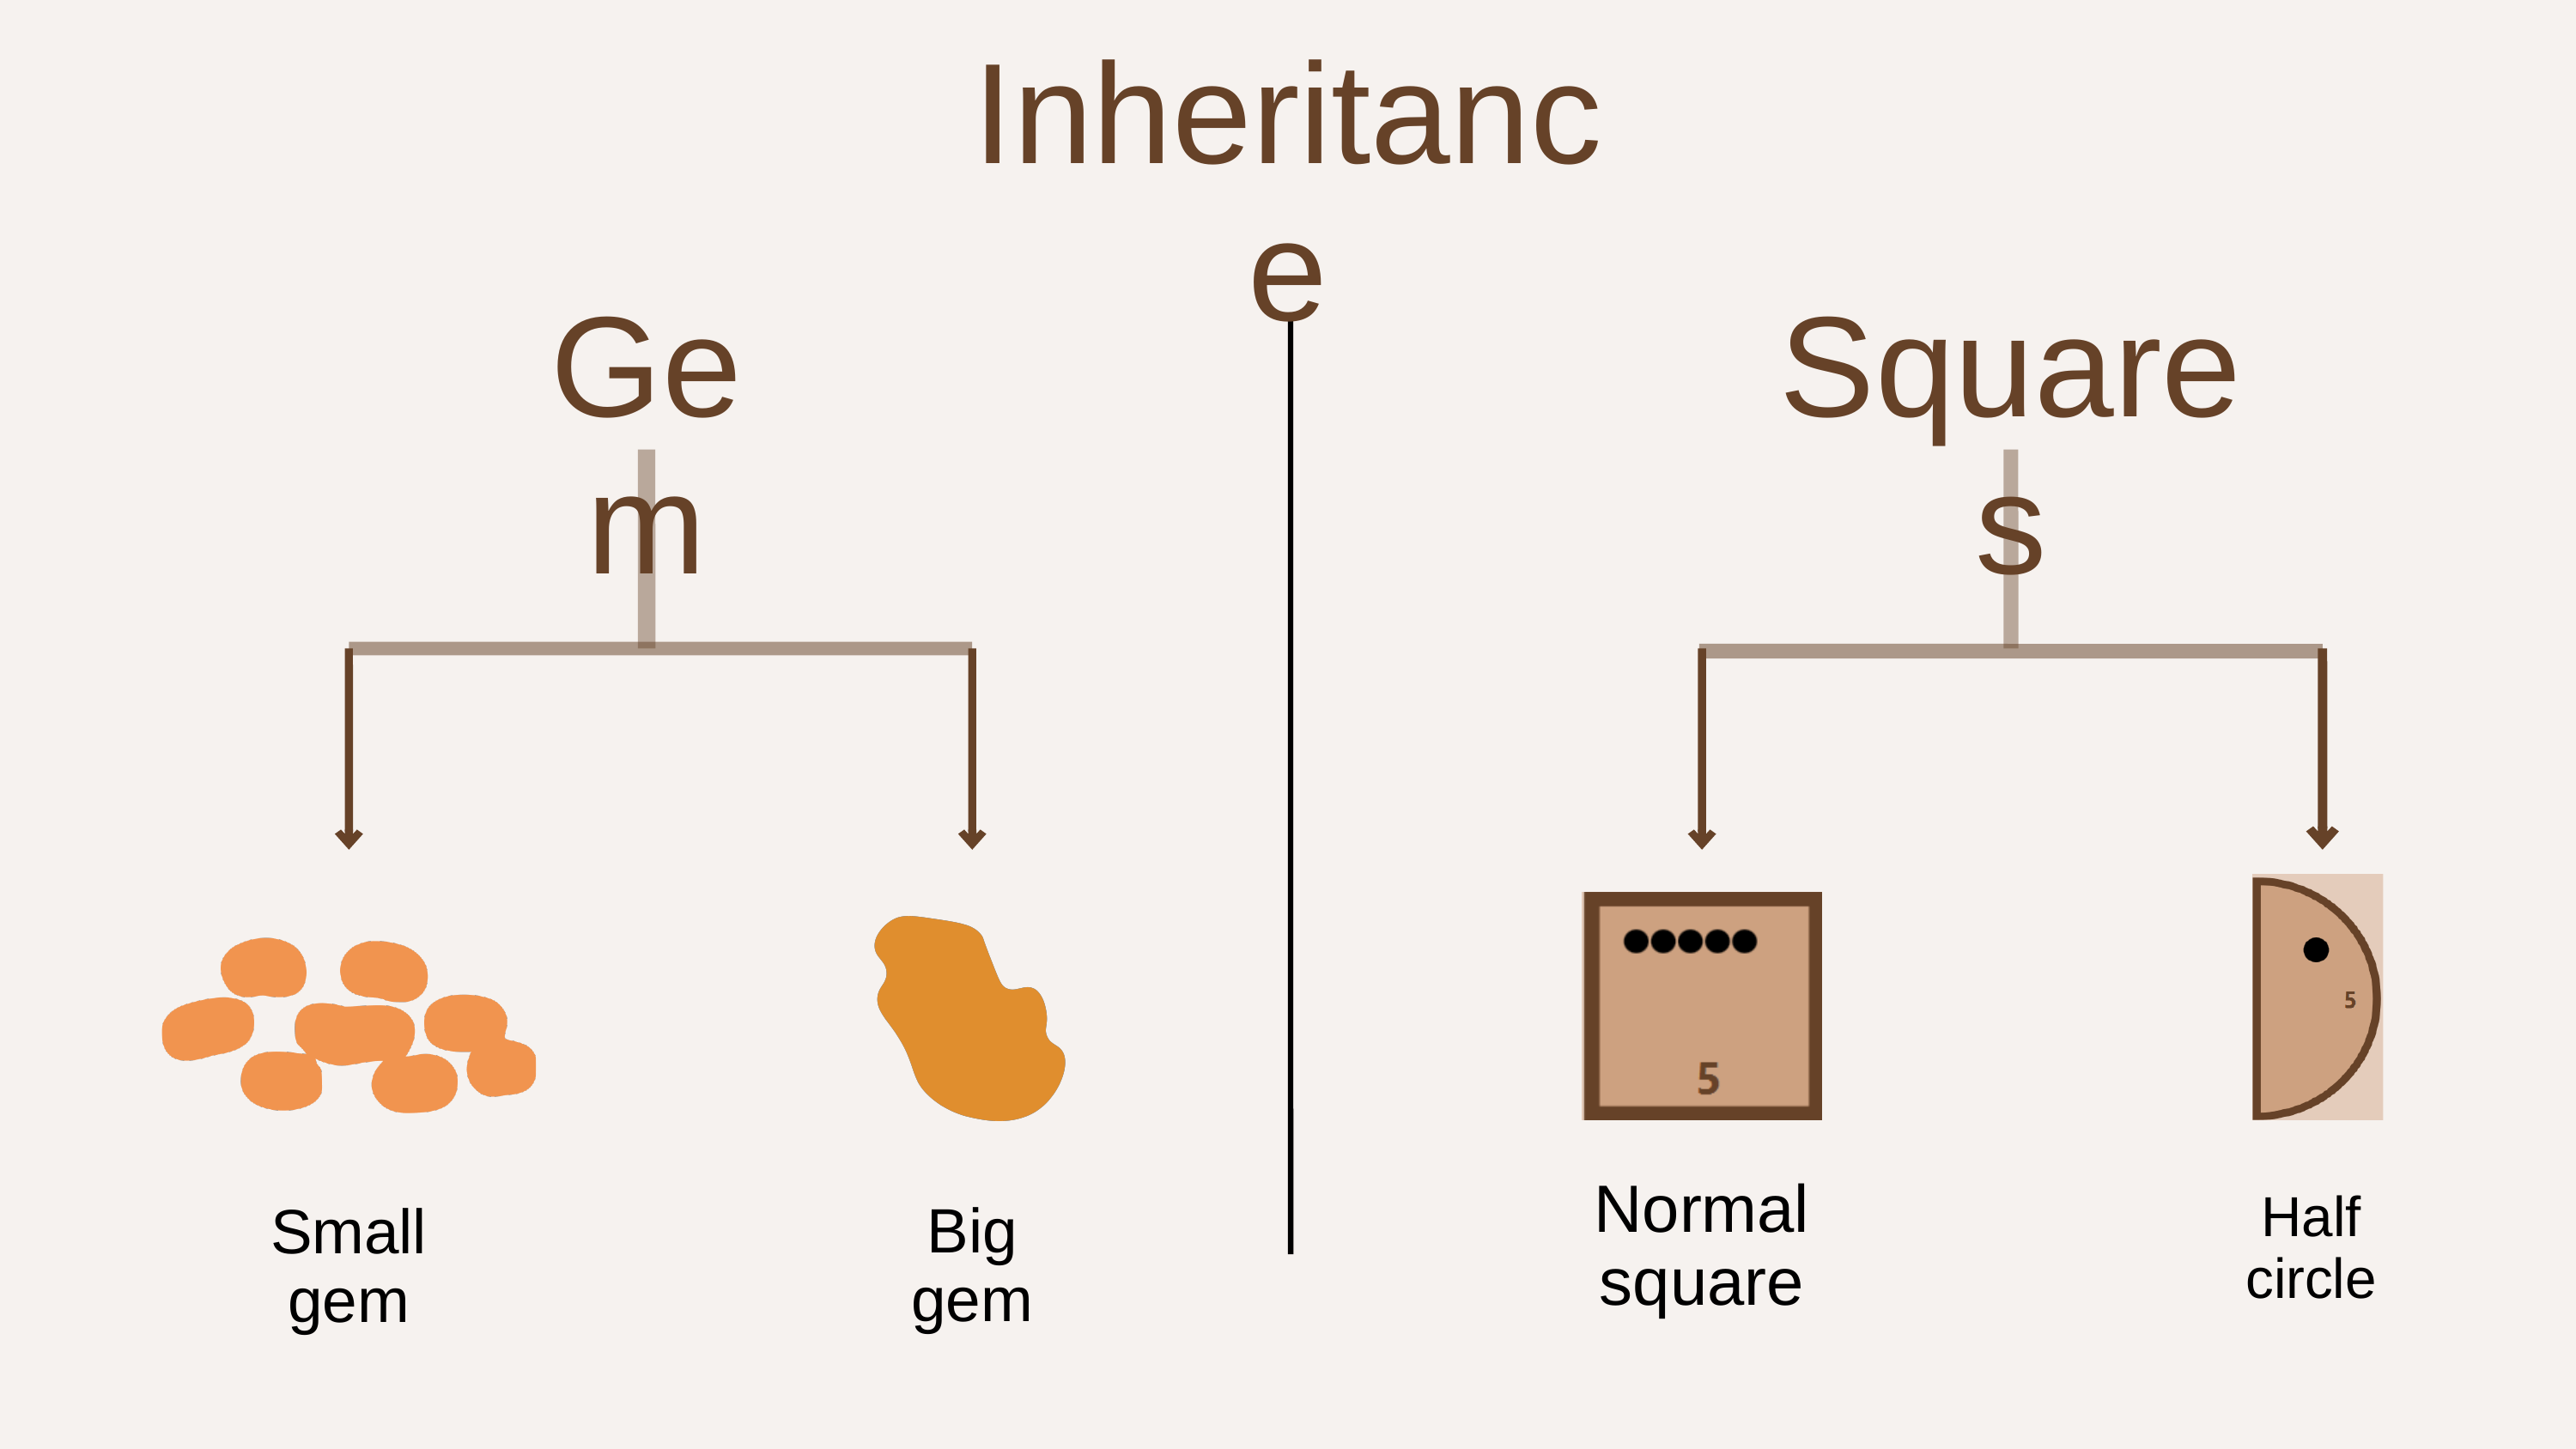

Inheritance
Gem
Squares

Normal square
Half circle
Big gem
Small gem